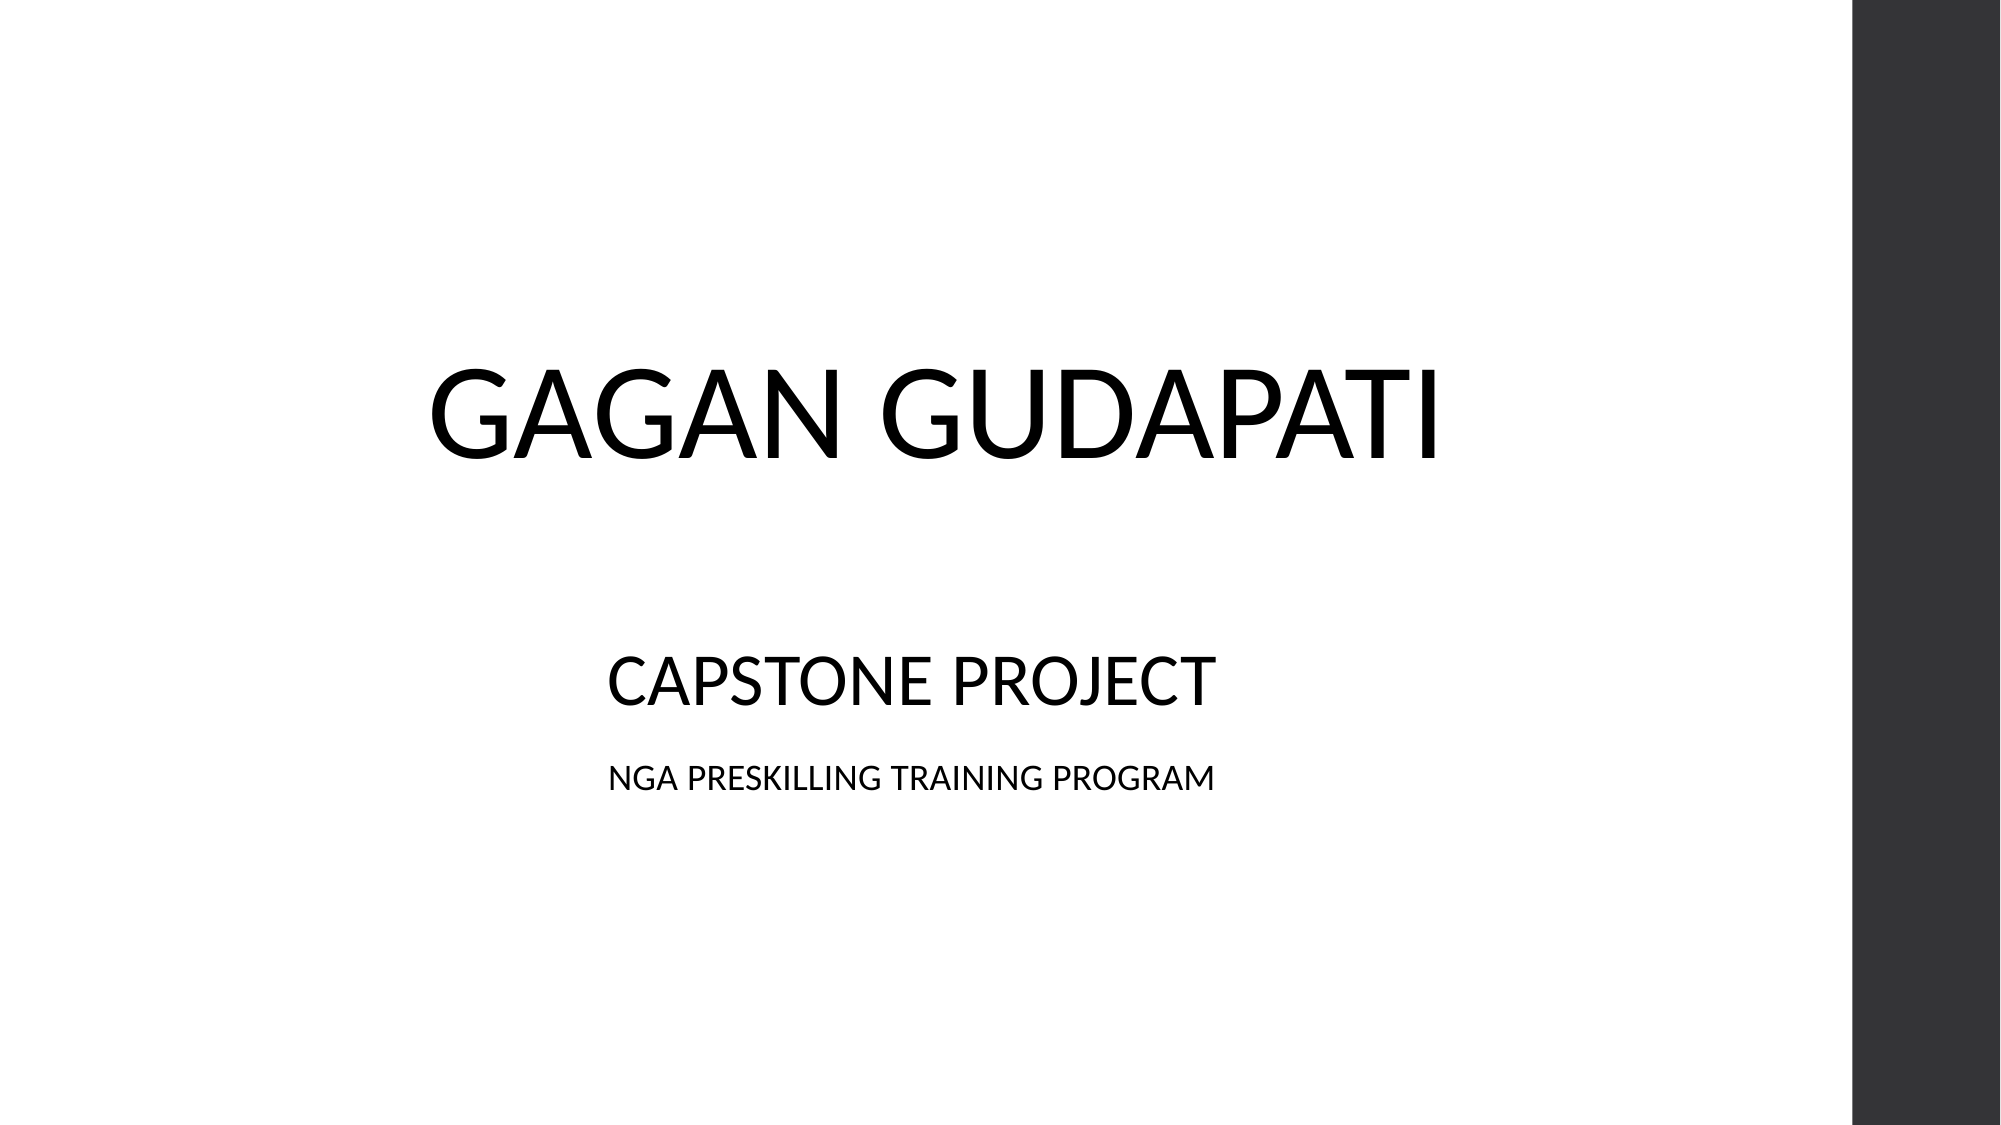

GAGAN GUDAPATI
CAPSTONE PROJECT
NGA PRESKILLING TRAINING PROGRAM